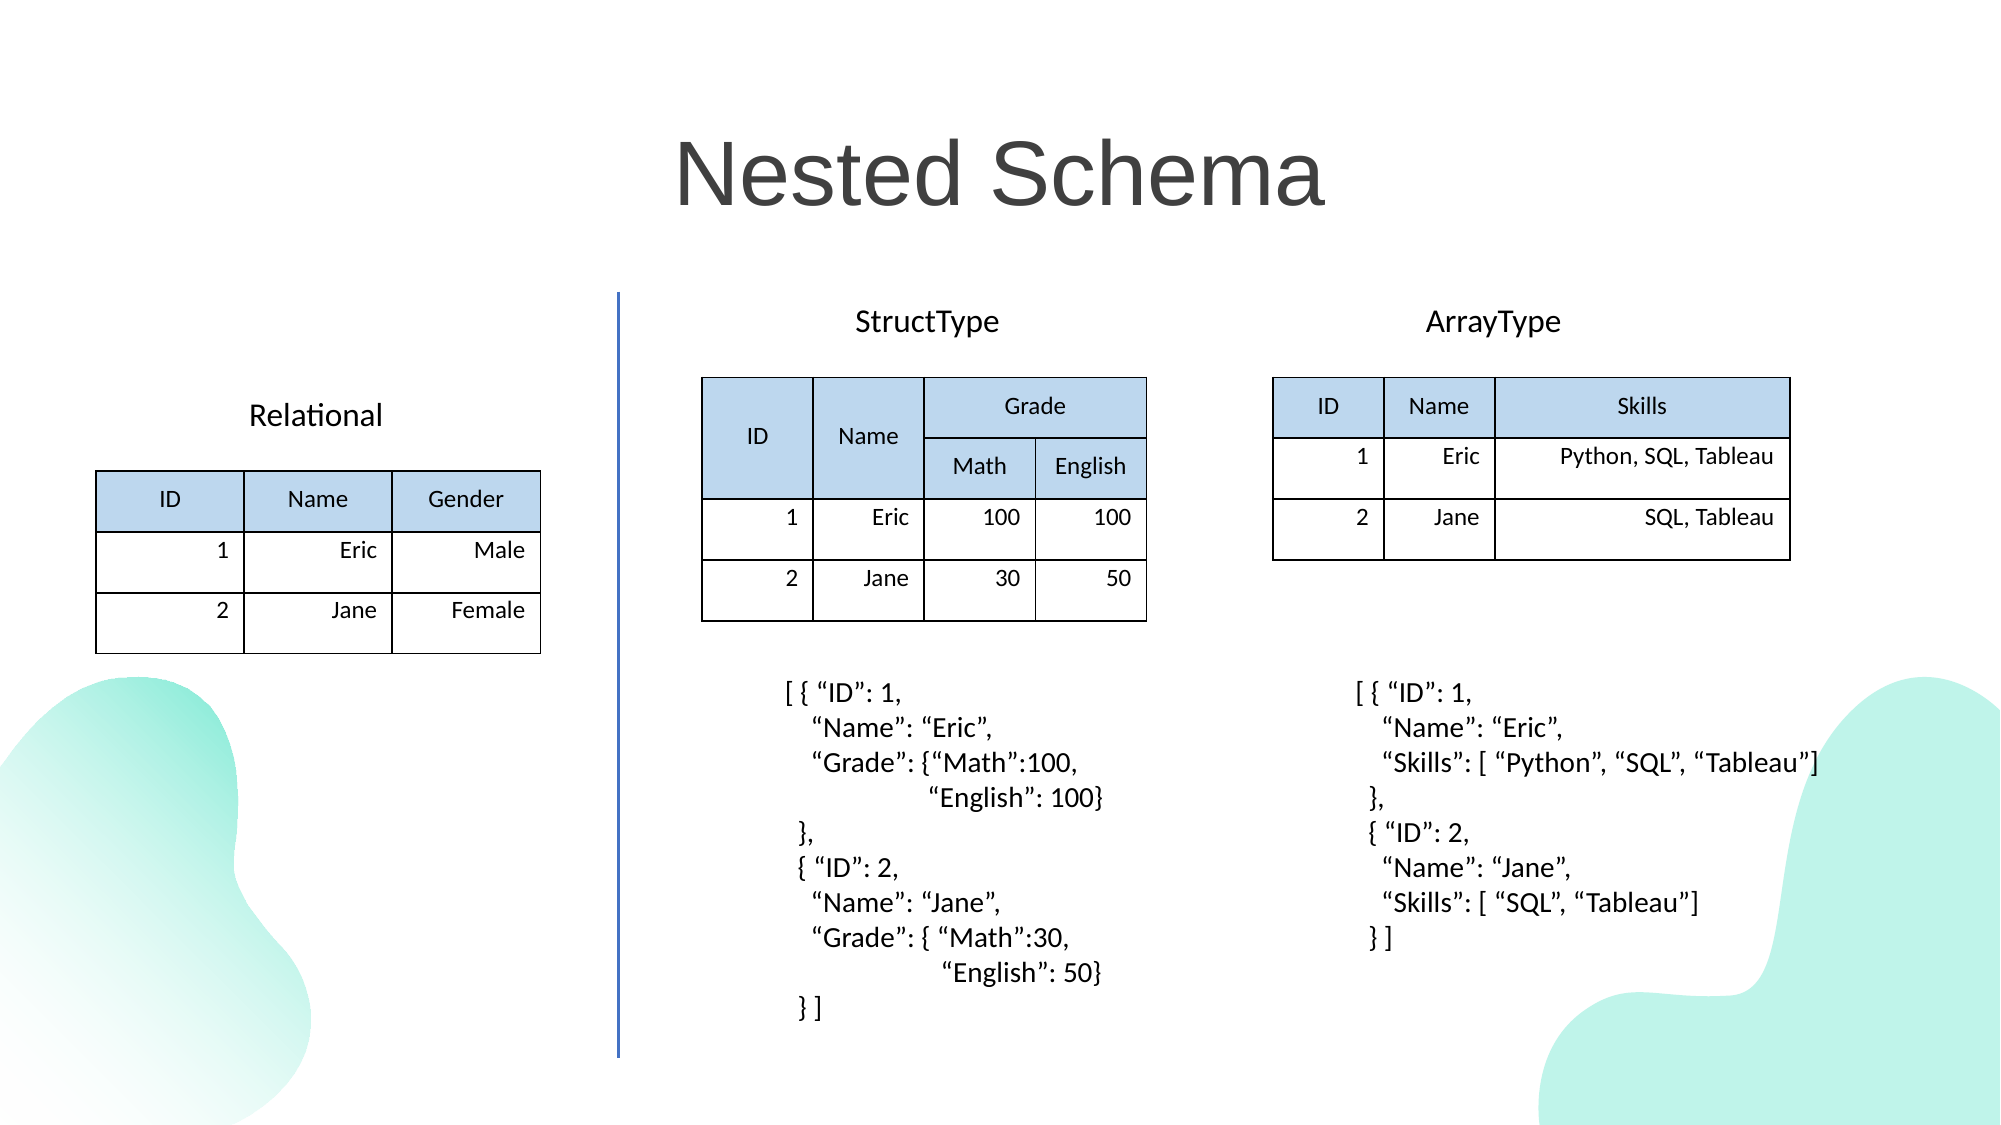

# Nested Schema
StructType
ArrayType
| ID | Name | Grade |  |
| --- | --- | --- | --- |
|  |  | Math | English |
| 1 | Eric | 100 | 100 |
| 2 | Jane | 30 | 50 |
| ID | Name | Skills |
| --- | --- | --- |
| 1 | Eric | Python, SQL, Tableau |
| 2 | Jane | SQL, Tableau |
Relational
| ID | Name | Gender |
| --- | --- | --- |
| 1 | Eric | Male |
| 2 | Jane | Female |
[ { “ID”: 1,
    “Name”: “Eric”,
    “Grade”: {“Math”:100,
                      “English”: 100}
  },
  { “ID”: 2,
    “Name”: “Jane”,
    “Grade”: { “Math”:30,
                        “English”: 50}
  } ]
[ { “ID”: 1,
    “Name”: “Eric”,
    “Skills”: [ “Python”, “SQL”, “Tableau”]
  },
  { “ID”: 2,
    “Name”: “Jane”,
    “Skills”: [ “SQL”, “Tableau”]
  } ]